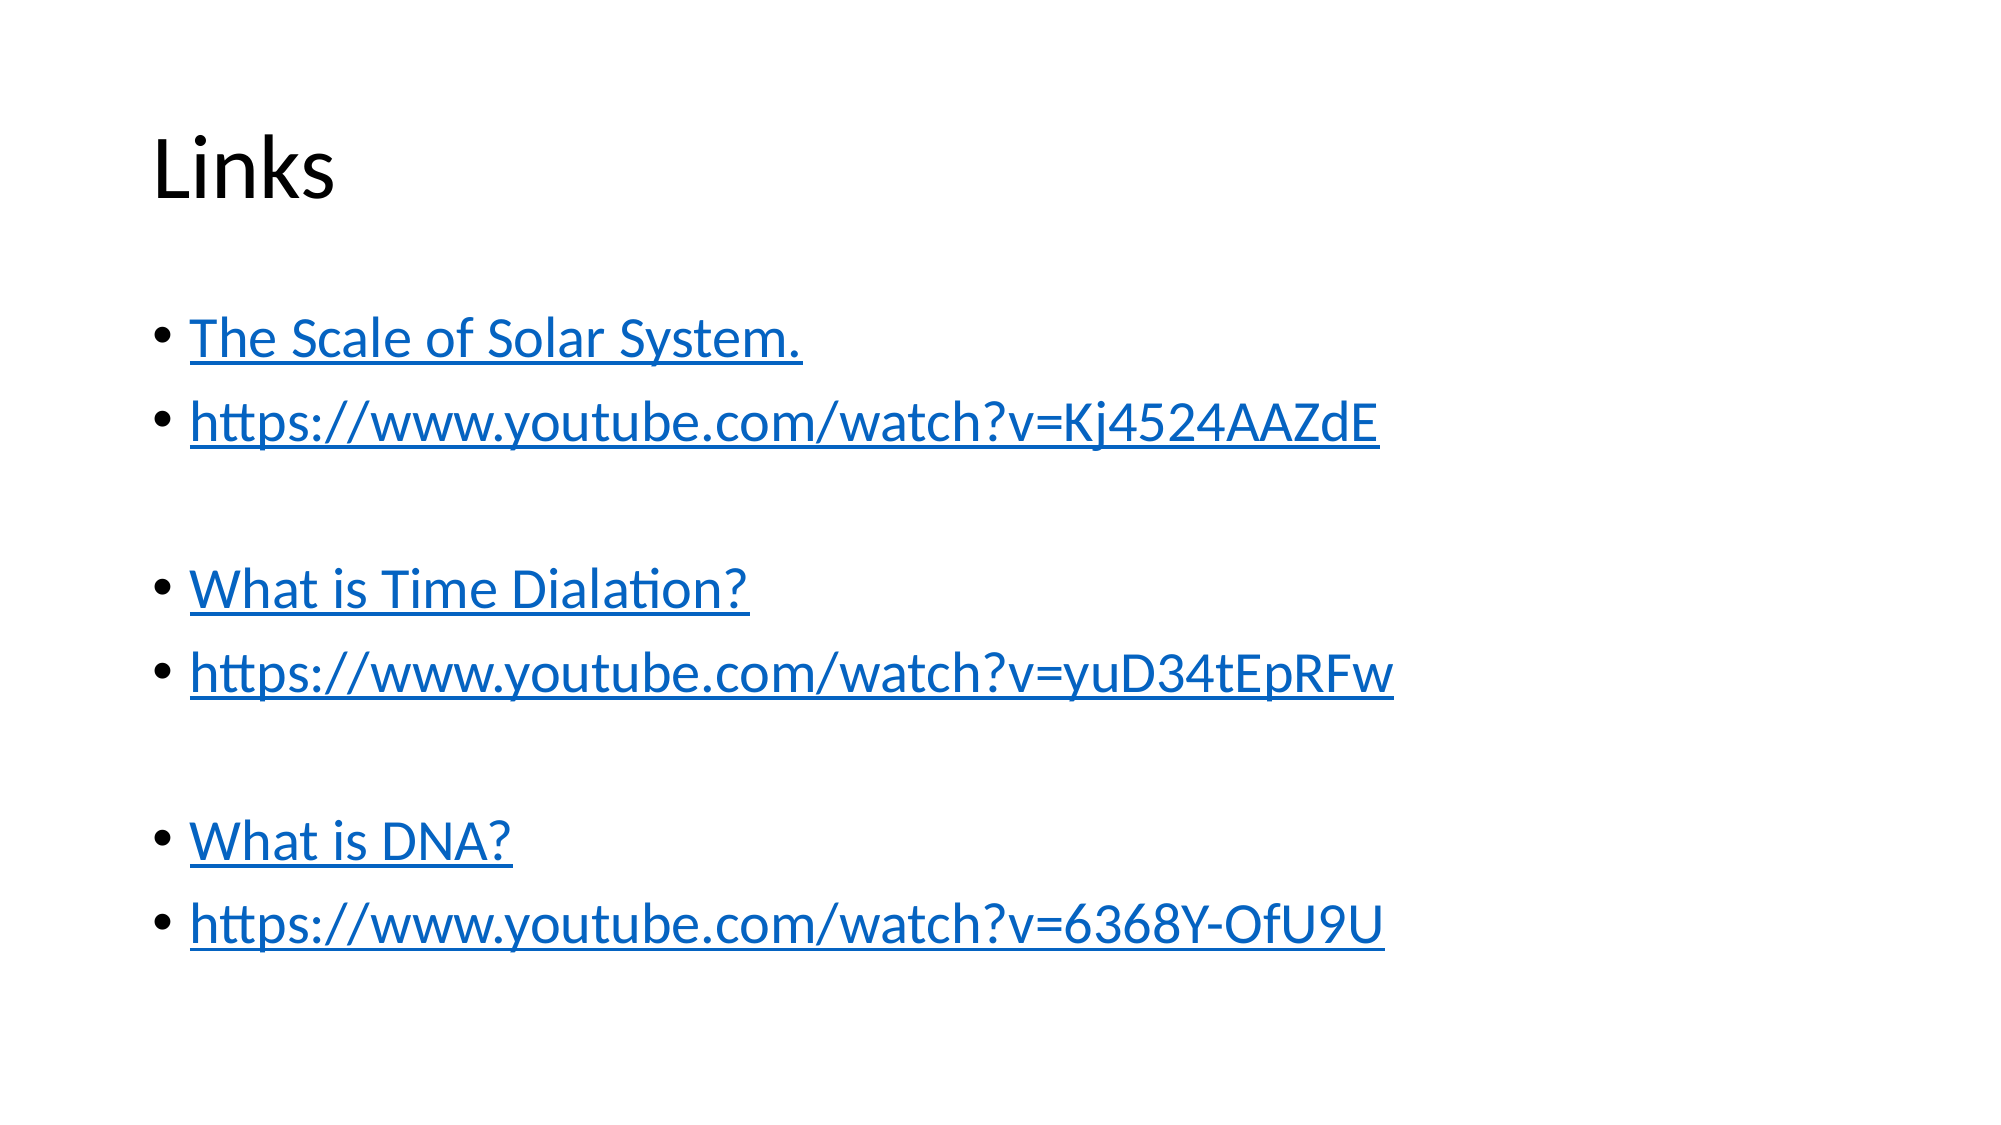

# Links
The Scale of Solar System.
https://www.youtube.com/watch?v=Kj4524AAZdE

What is Time Dialation?
https://www.youtube.com/watch?v=yuD34tEpRFw

What is DNA?
https://www.youtube.com/watch?v=6368Y-OfU9U